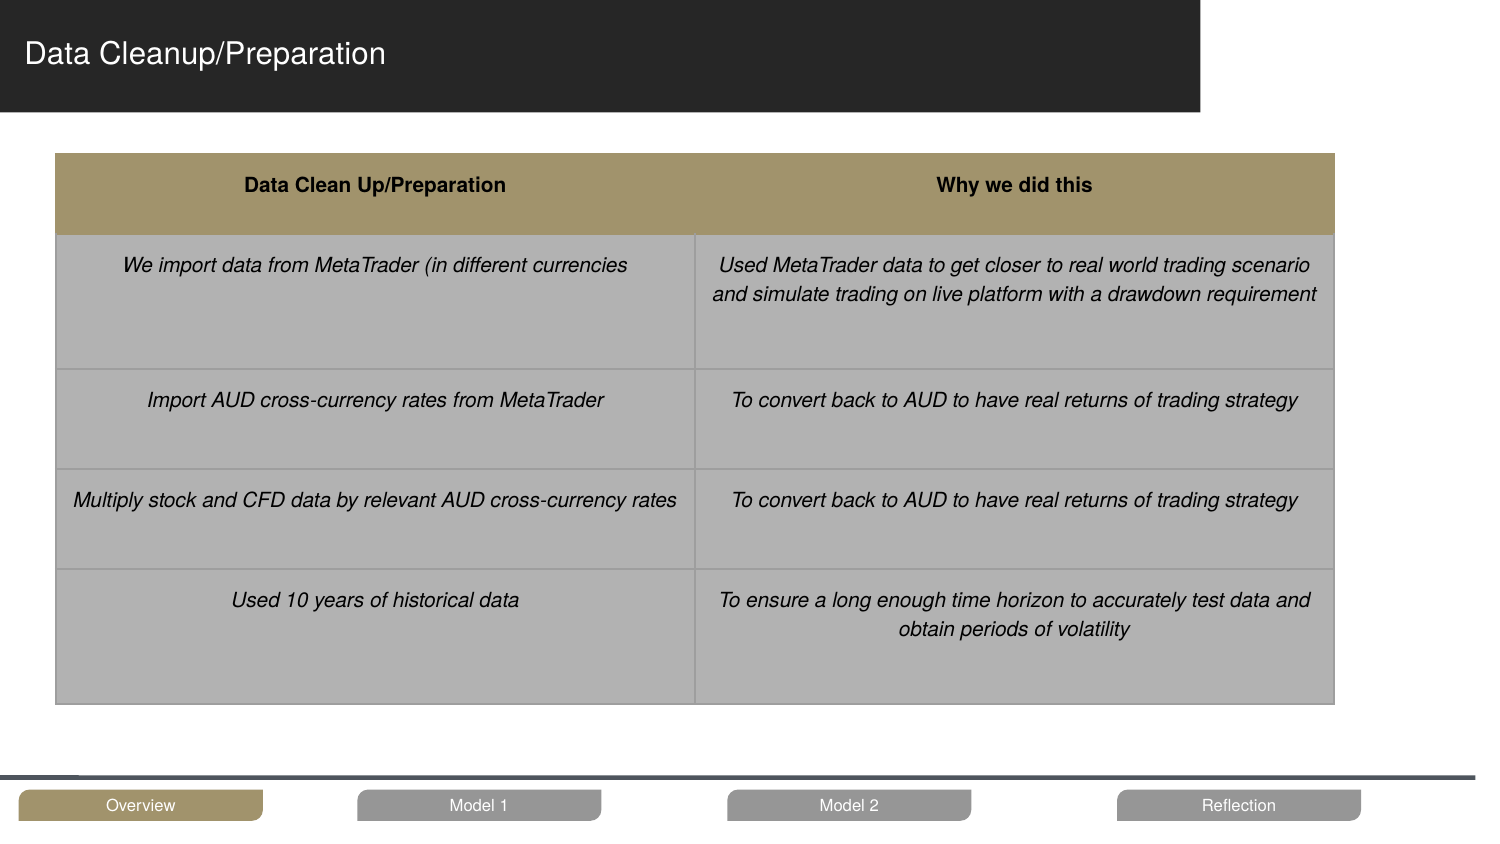

Data Cleanup/Preparation
| Data Clean Up/Preparation | Why we did this |
| --- | --- |
| We import data from MetaTrader (in different currencies | Used MetaTrader data to get closer to real world trading scenario and simulate trading on live platform with a drawdown requirement |
| Import AUD cross-currency rates from MetaTrader | To convert back to AUD to have real returns of trading strategy |
| Multiply stock and CFD data by relevant AUD cross-currency rates | To convert back to AUD to have real returns of trading strategy |
| Used 10 years of historical data | To ensure a long enough time horizon to accurately test data and obtain periods of volatility |